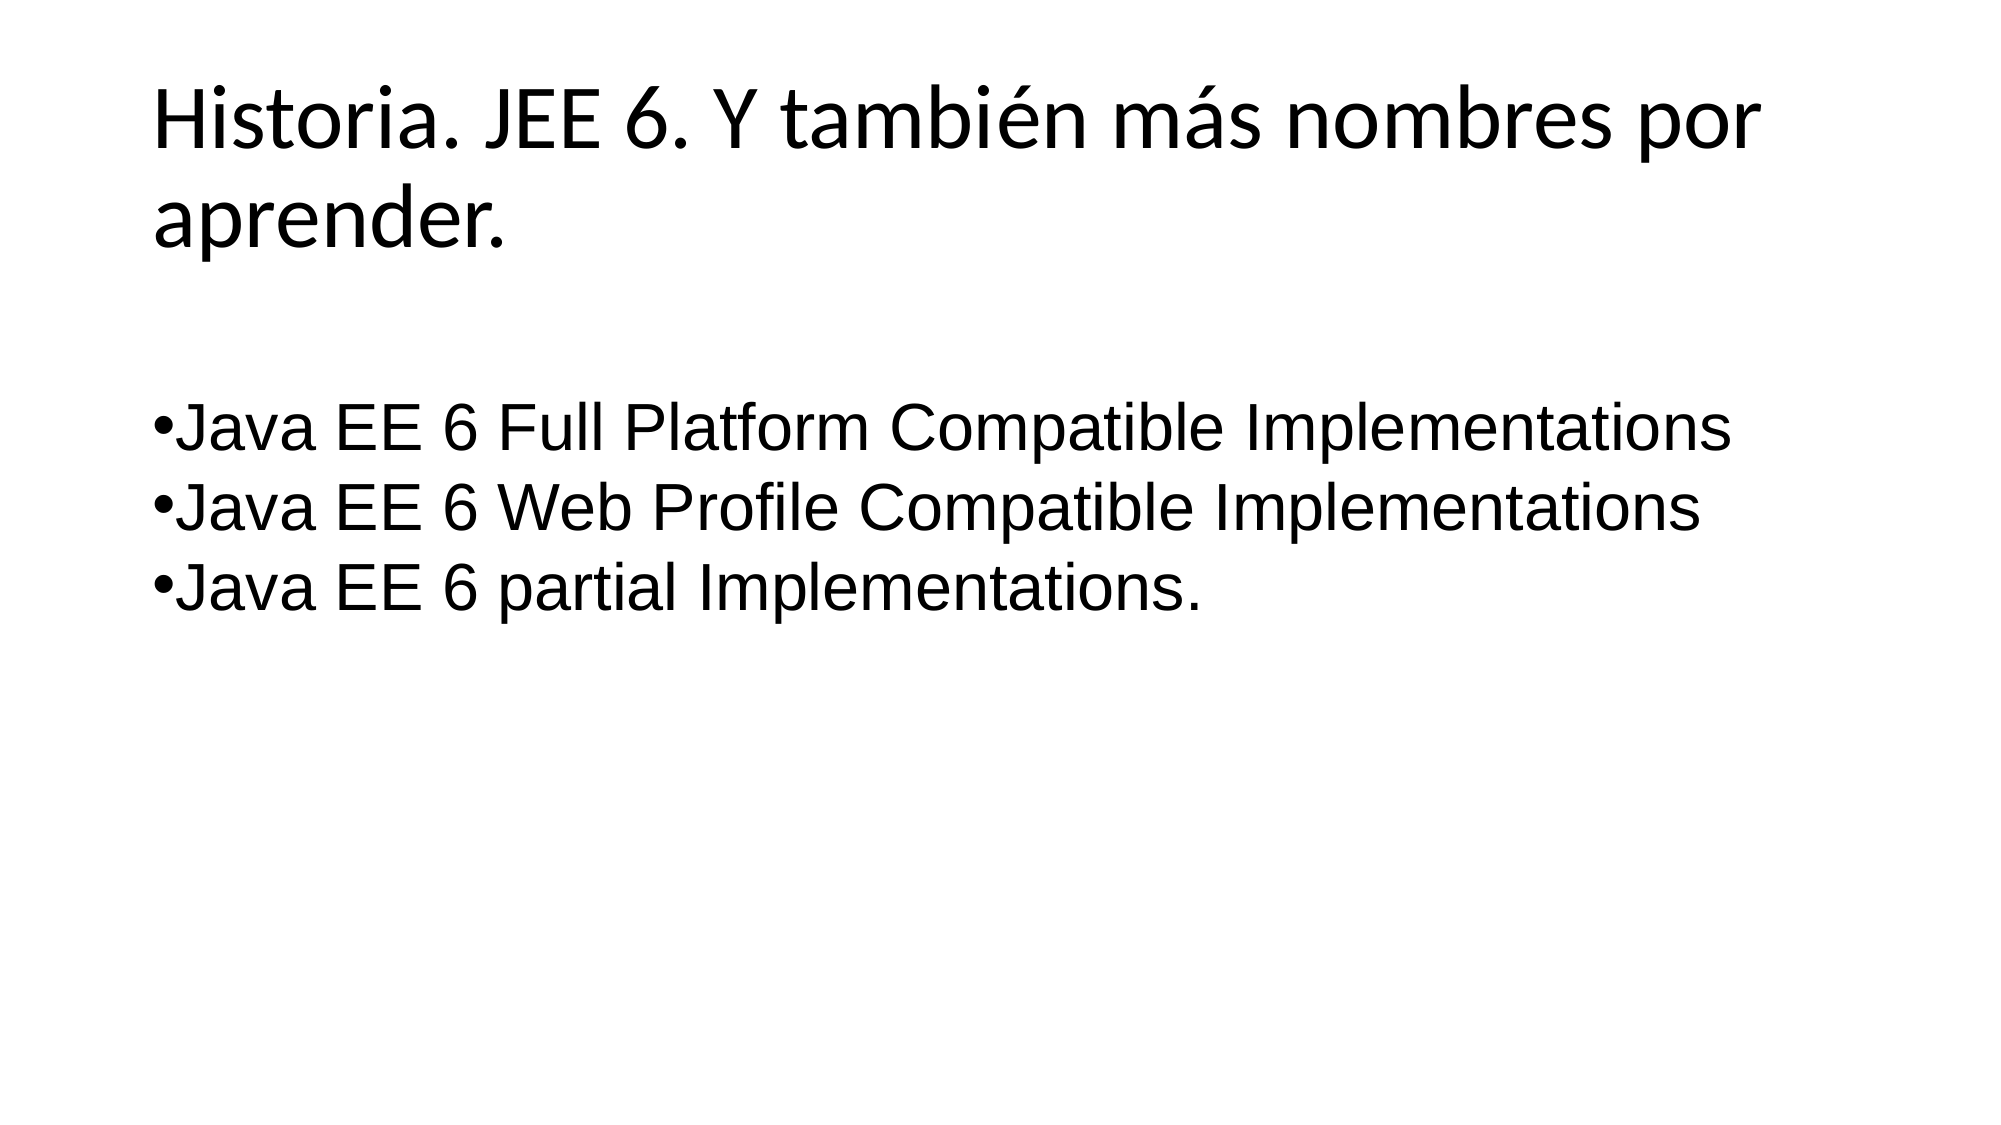

# Historia. JEE 6. Y también más nombres por aprender.
Java EE 6 Full Platform Compatible Implementations
Java EE 6 Web Profile Compatible Implementations
Java EE 6 partial Implementations.